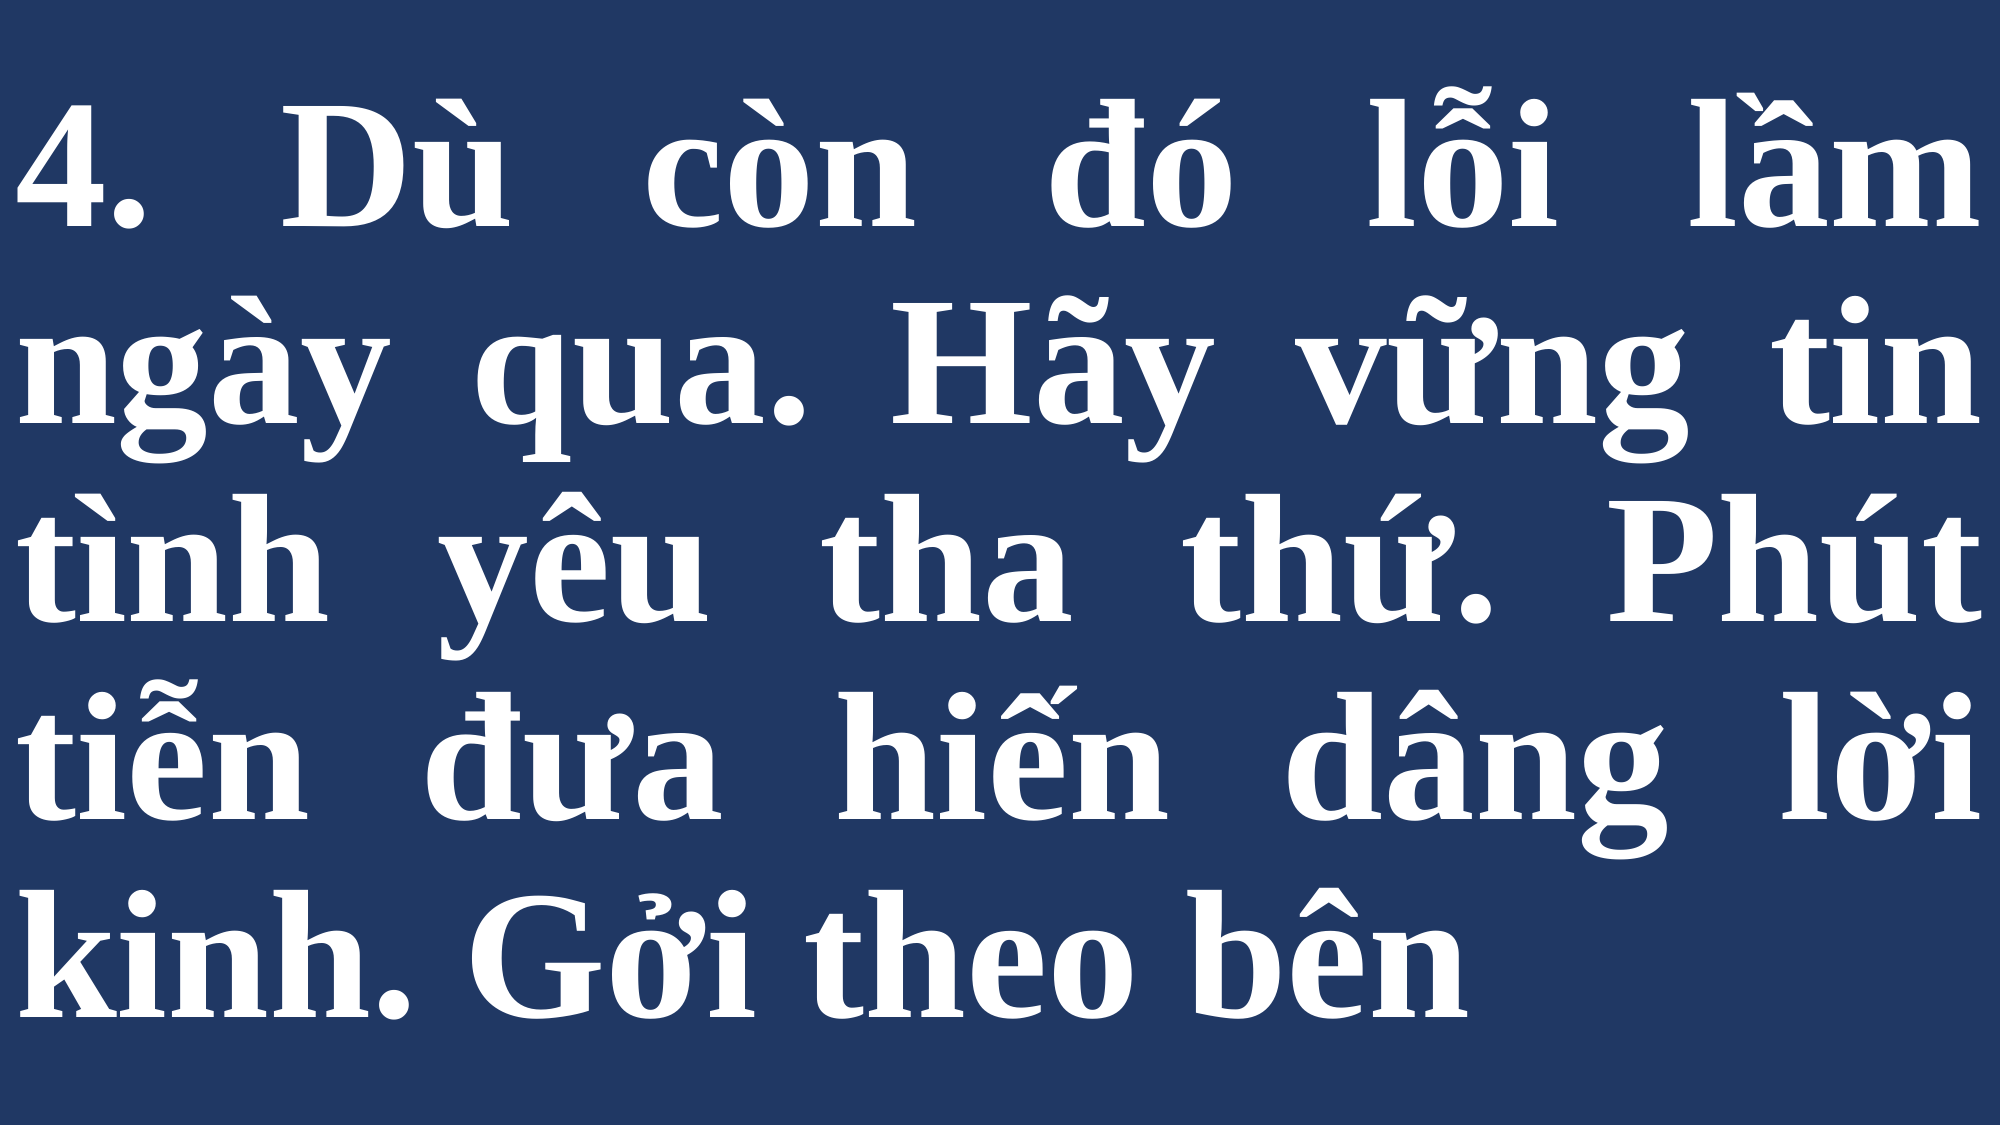

# 4. Dù còn đó lỗi lầm ngày qua. Hãy vững tin tình yêu tha thứ. Phút tiễn đưa hiến dâng lời kinh. Gởi theo bên